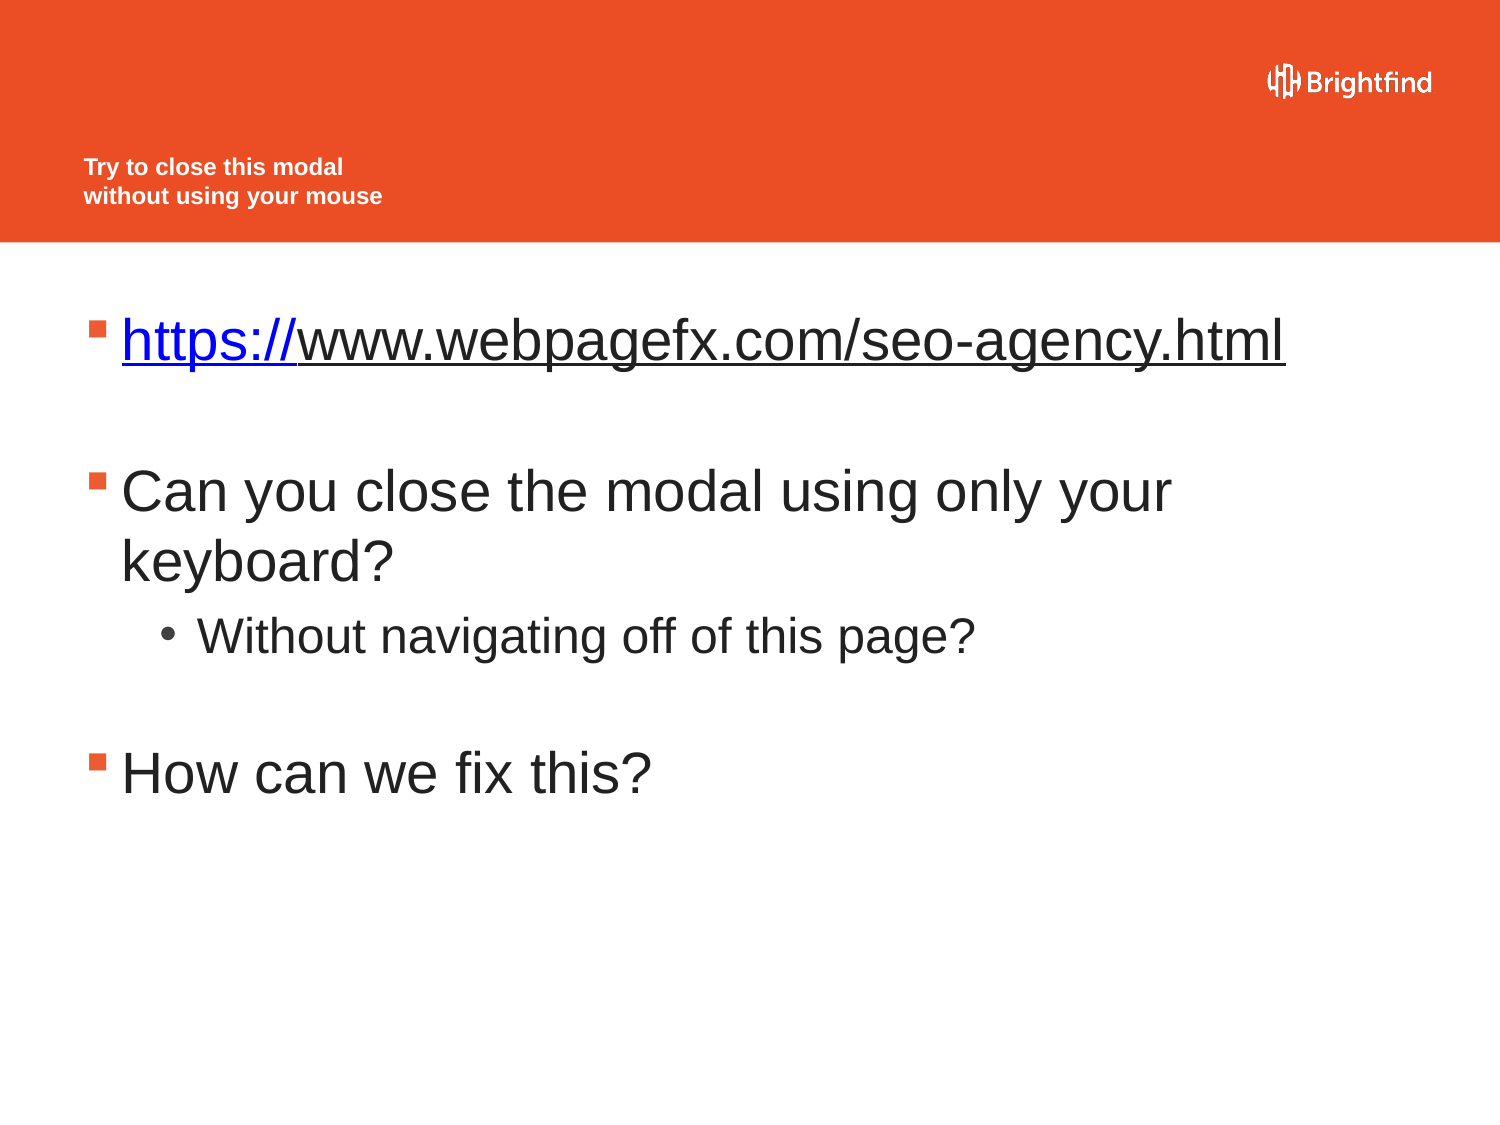

# Try to close this modal without using your mouse
https://www.webpagefx.com/seo-agency.html
Can you close the modal using only your keyboard?
Without navigating off of this page?
How can we fix this?